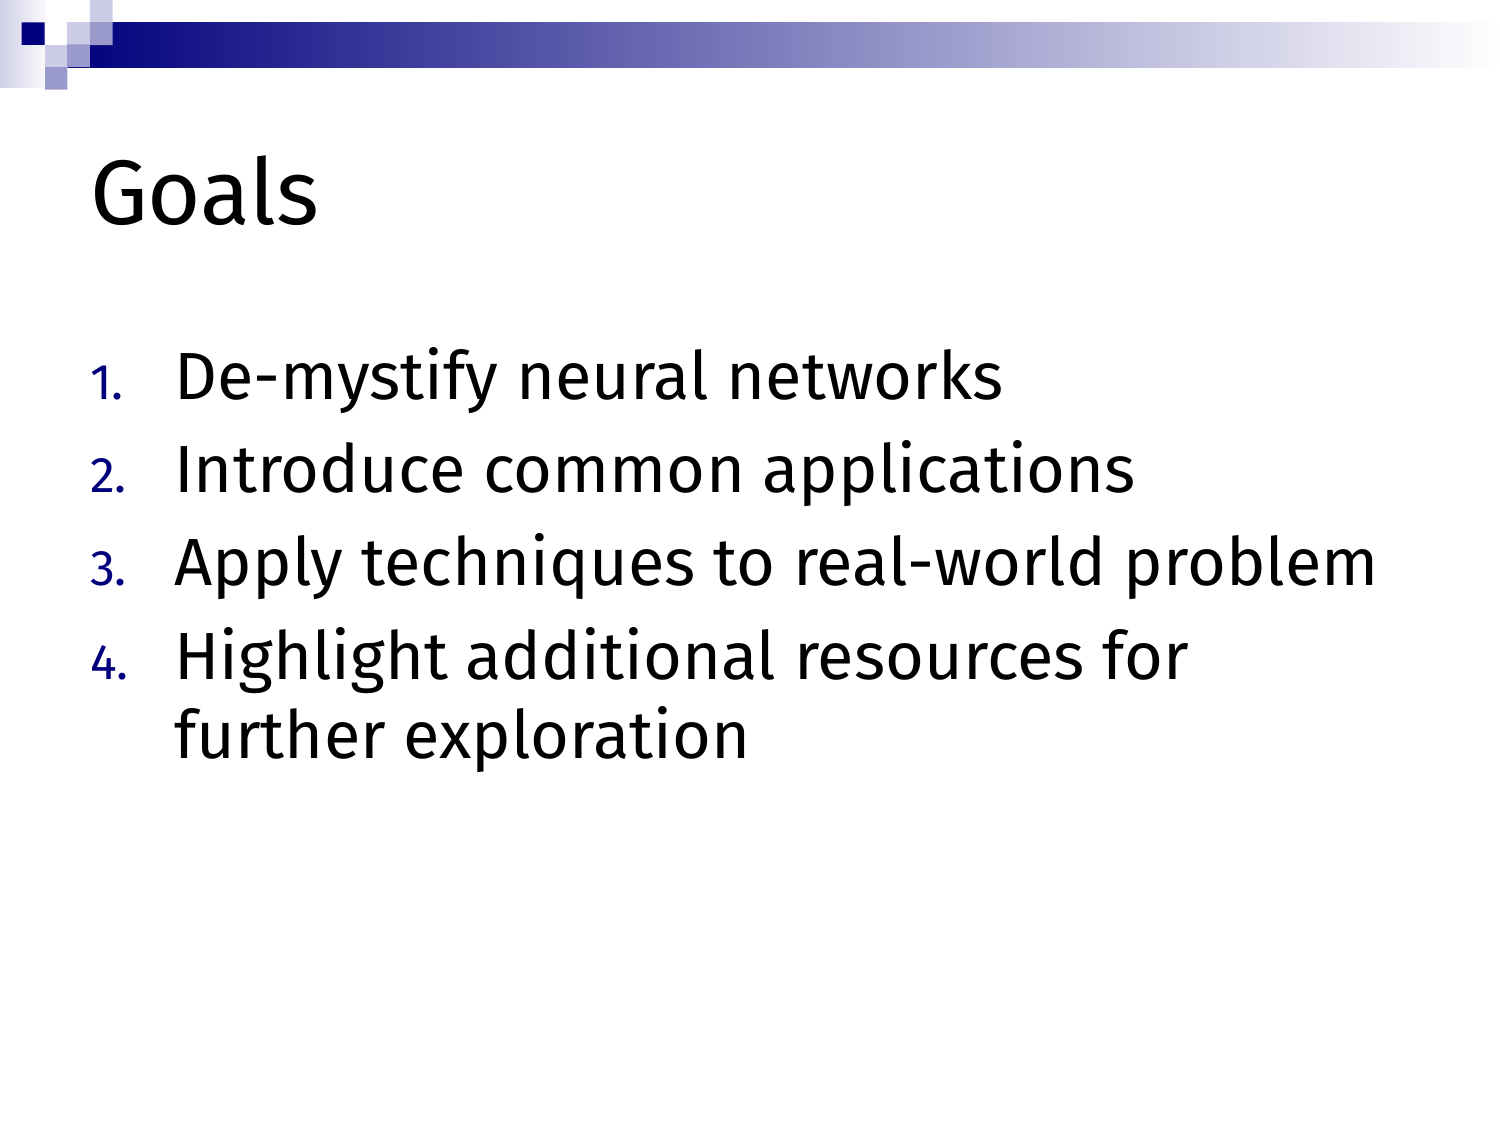

# Goals
De-mystify neural networks
Introduce common applications
Apply techniques to real-world problem
Highlight additional resources for further exploration